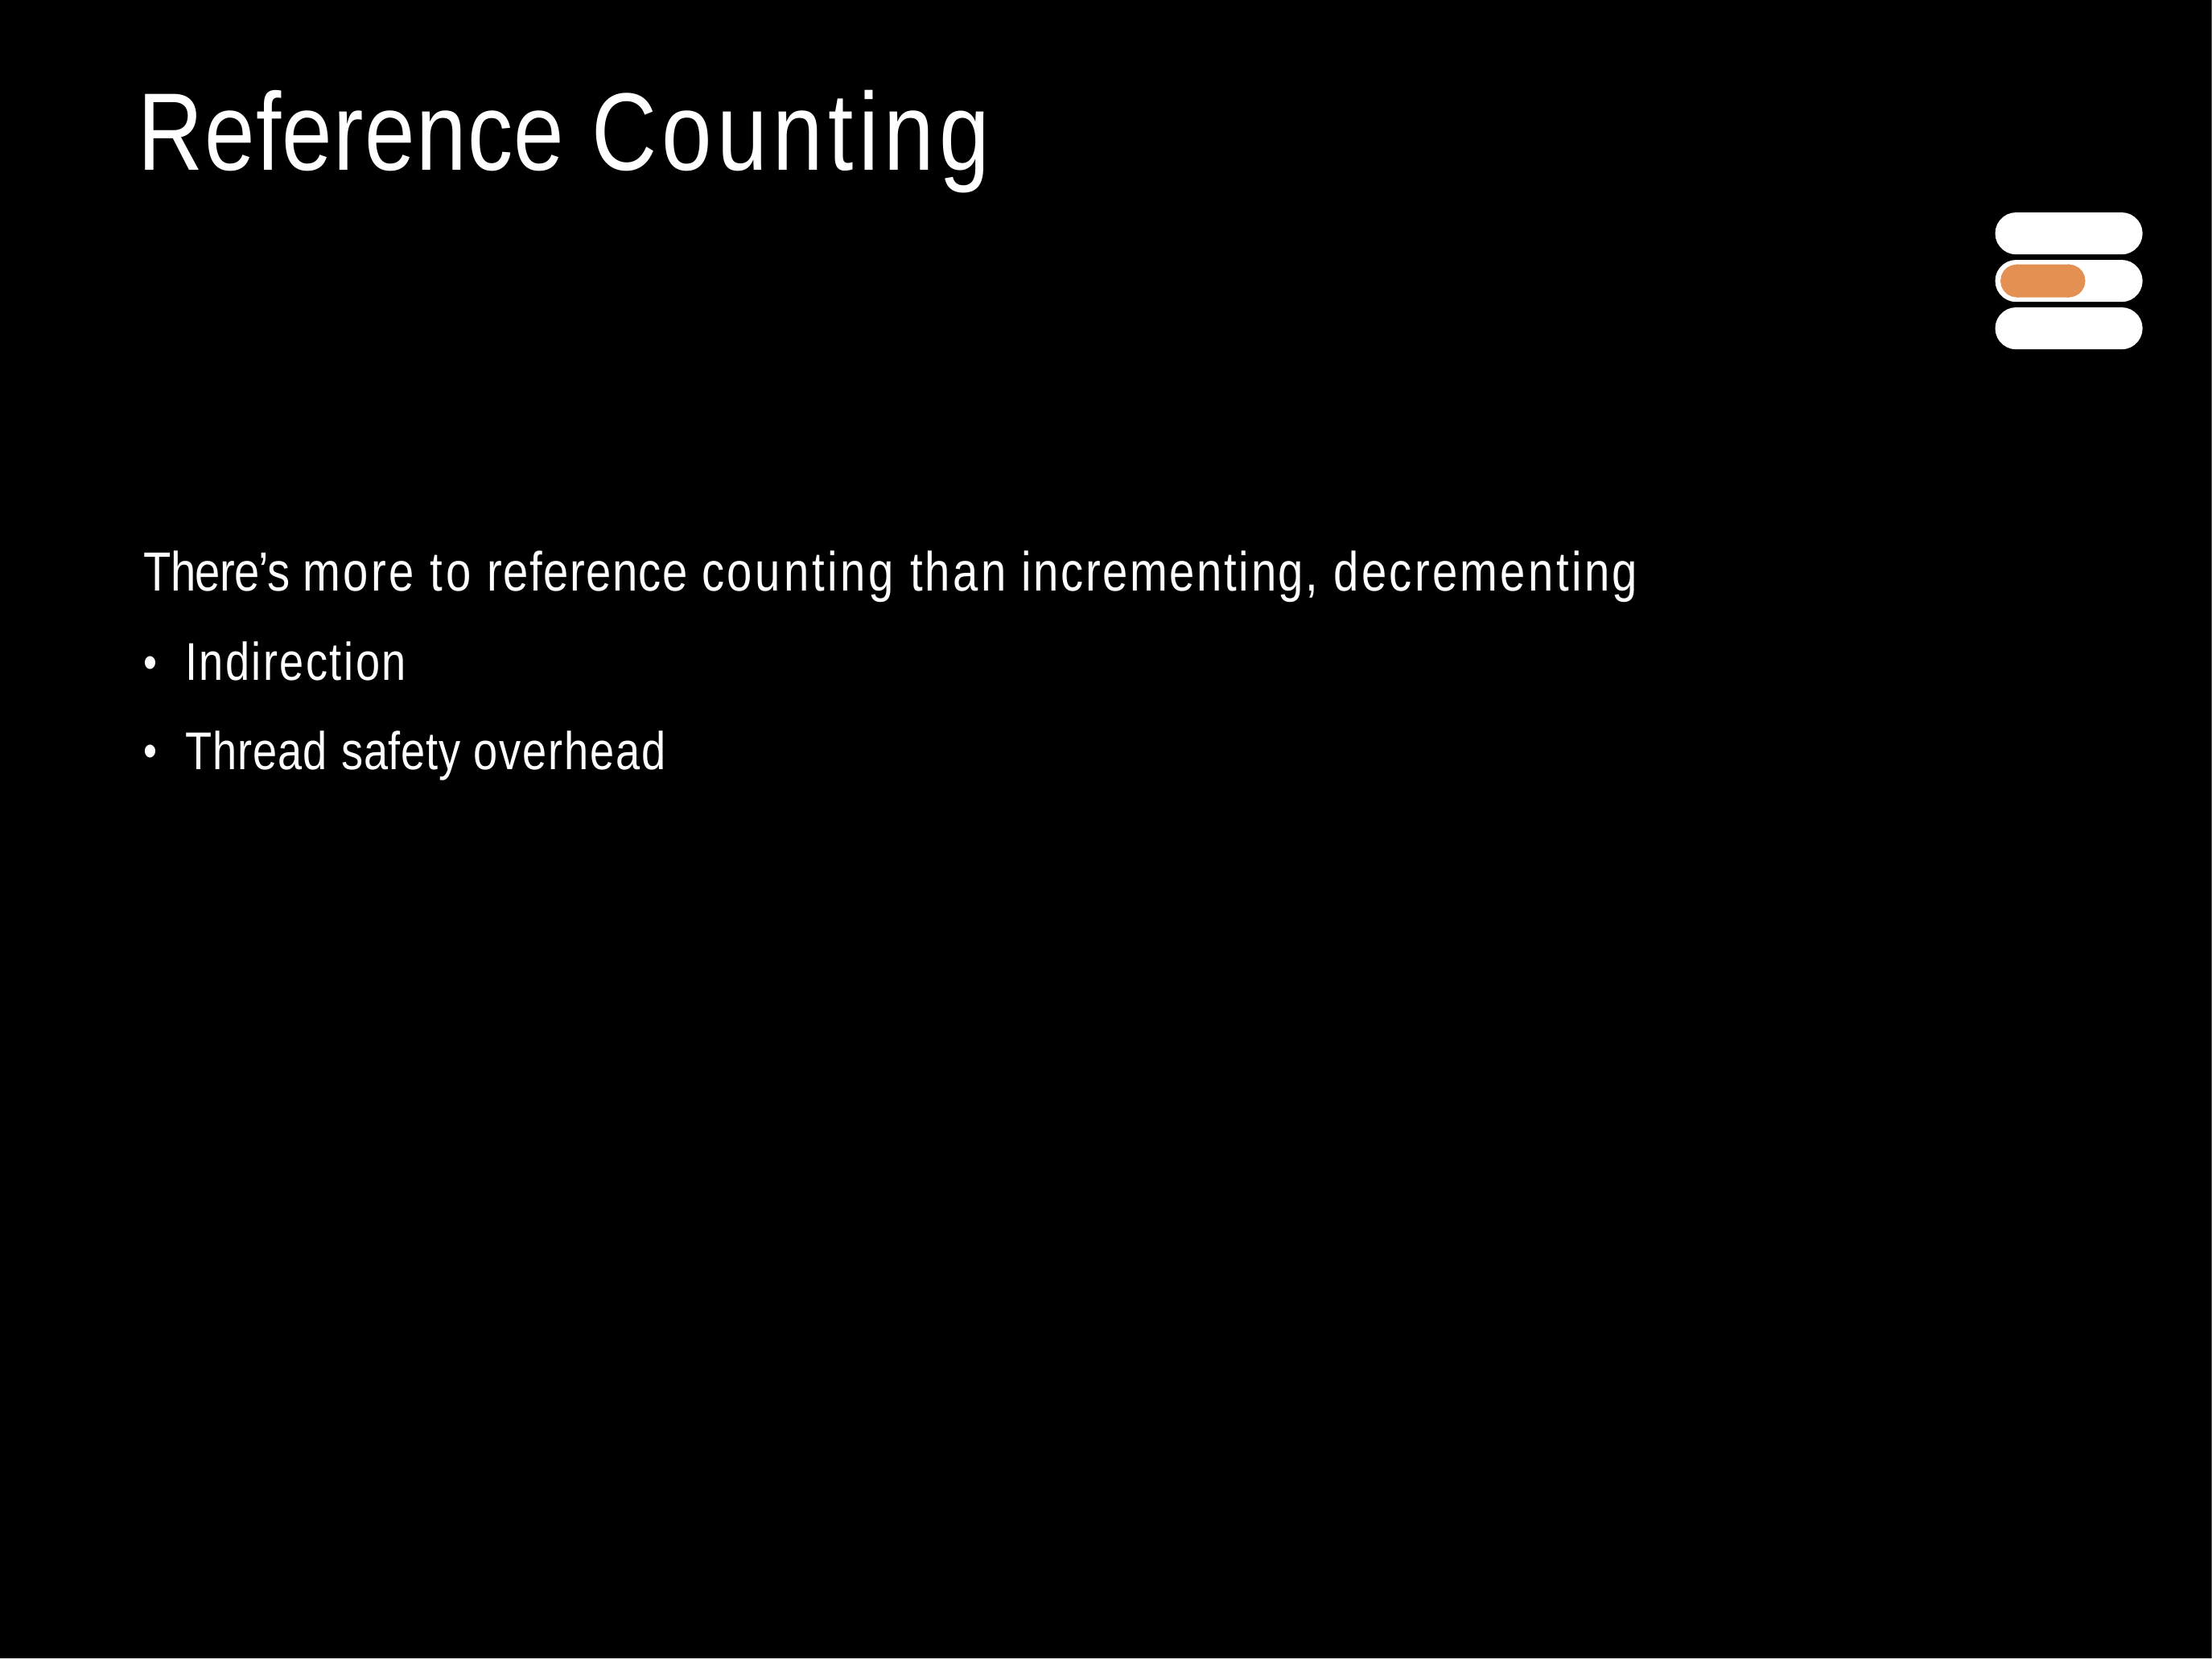

# Reference Counting

There’s more to reference counting than incrementing, decrementing
Indirection
Thread safety overhead
•
•